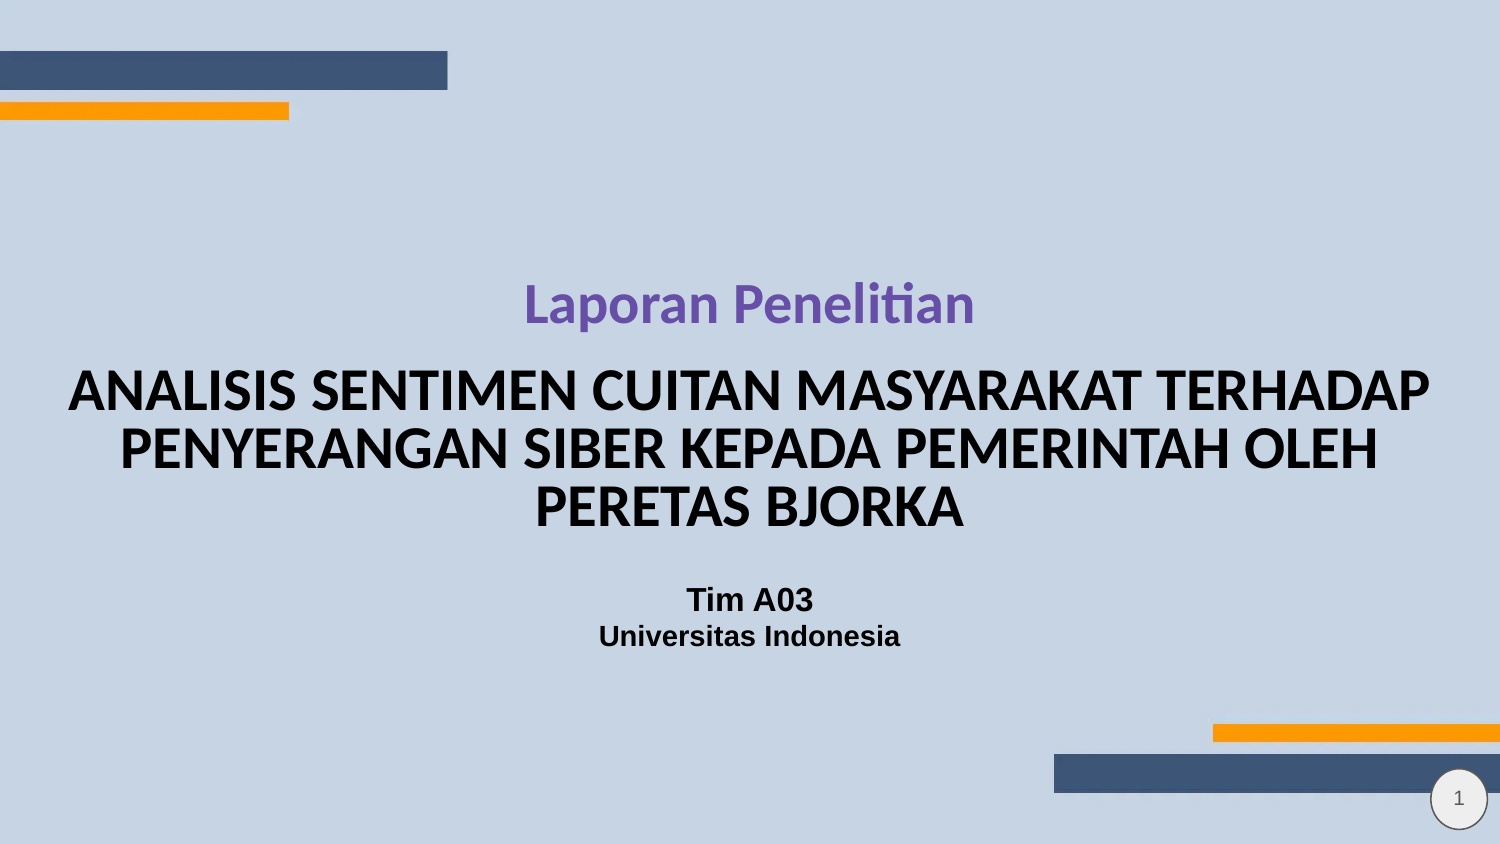

Laporan Penelitian
ANALISIS SENTIMEN CUITAN MASYARAKAT TERHADAP PENYERANGAN SIBER KEPADA PEMERINTAH OLEH PERETAS BJORKA
Tim A03
Universitas Indonesia

1